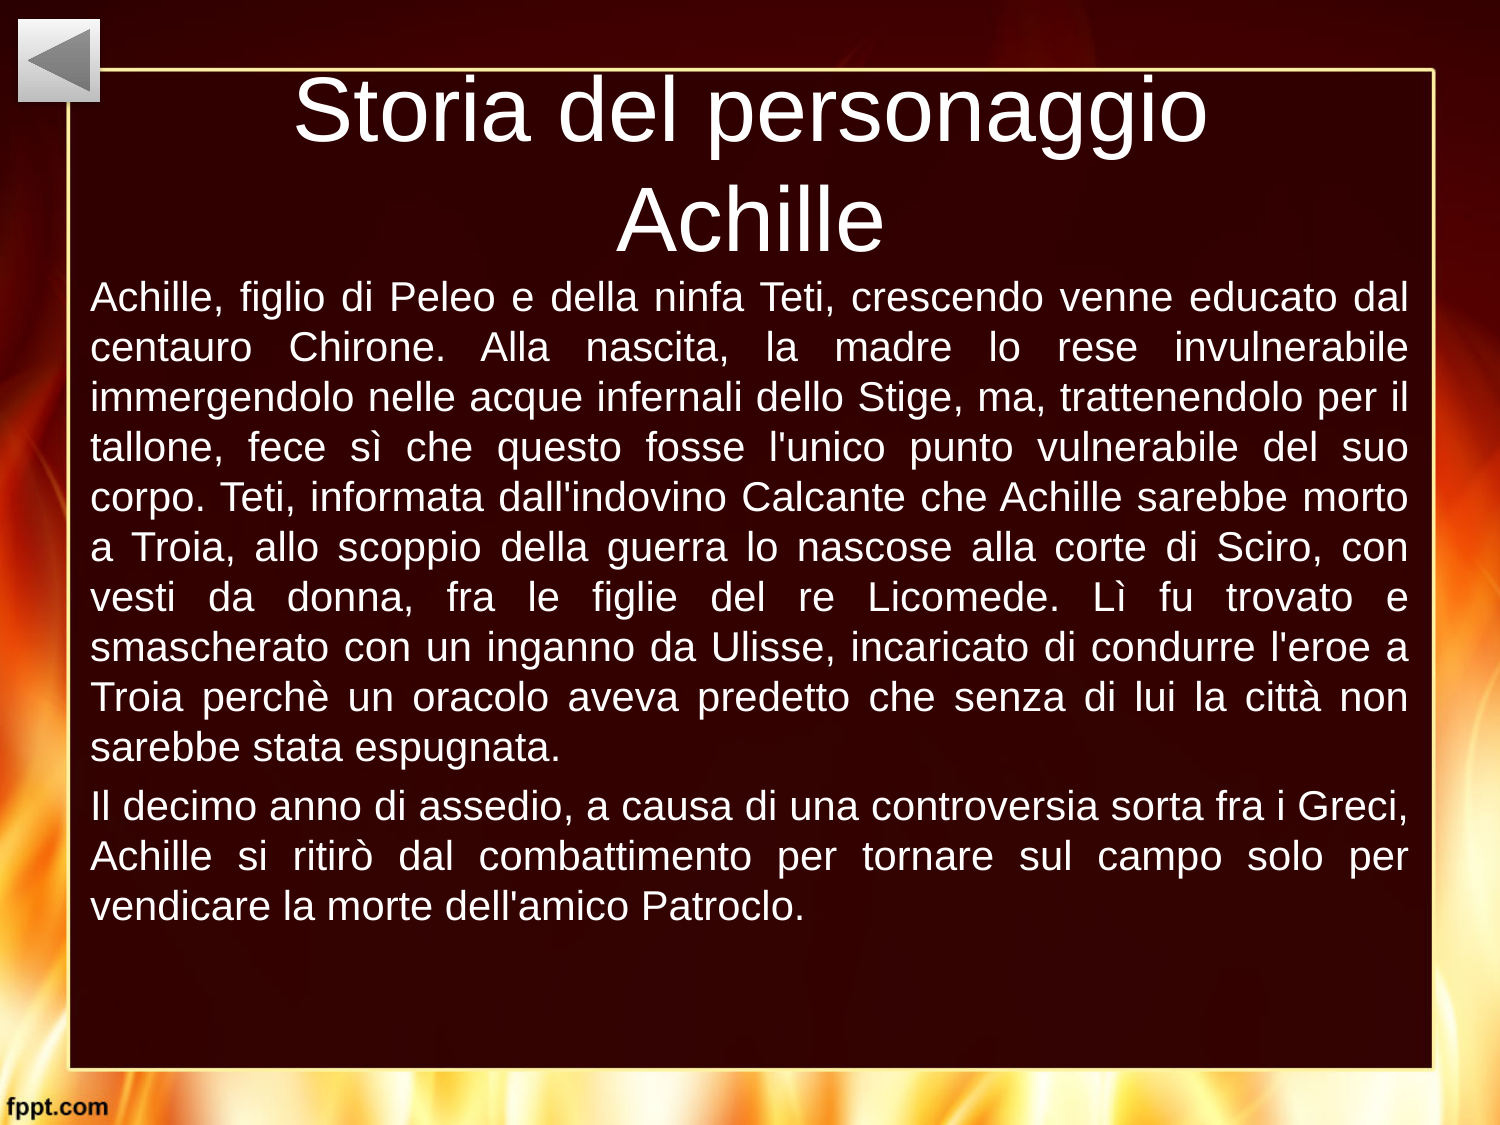

# Storia del personaggio Achille
Achille, figlio di Peleo e della ninfa Teti, crescendo venne educato dal centauro Chirone. Alla nascita, la madre lo rese invulnerabile immergendolo nelle acque infernali dello Stige, ma, trattenendolo per il tallone, fece sì che questo fosse l'unico punto vulnerabile del suo corpo. Teti, informata dall'indovino Calcante che Achille sarebbe morto a Troia, allo scoppio della guerra lo nascose alla corte di Sciro, con vesti da donna, fra le figlie del re Licomede. Lì fu trovato e smascherato con un inganno da Ulisse, incaricato di condurre l'eroe a Troia perchè un oracolo aveva predetto che senza di lui la città non sarebbe stata espugnata.
Il decimo anno di assedio, a causa di una controversia sorta fra i Greci, Achille si ritirò dal combattimento per tornare sul campo solo per vendicare la morte dell'amico Patroclo.